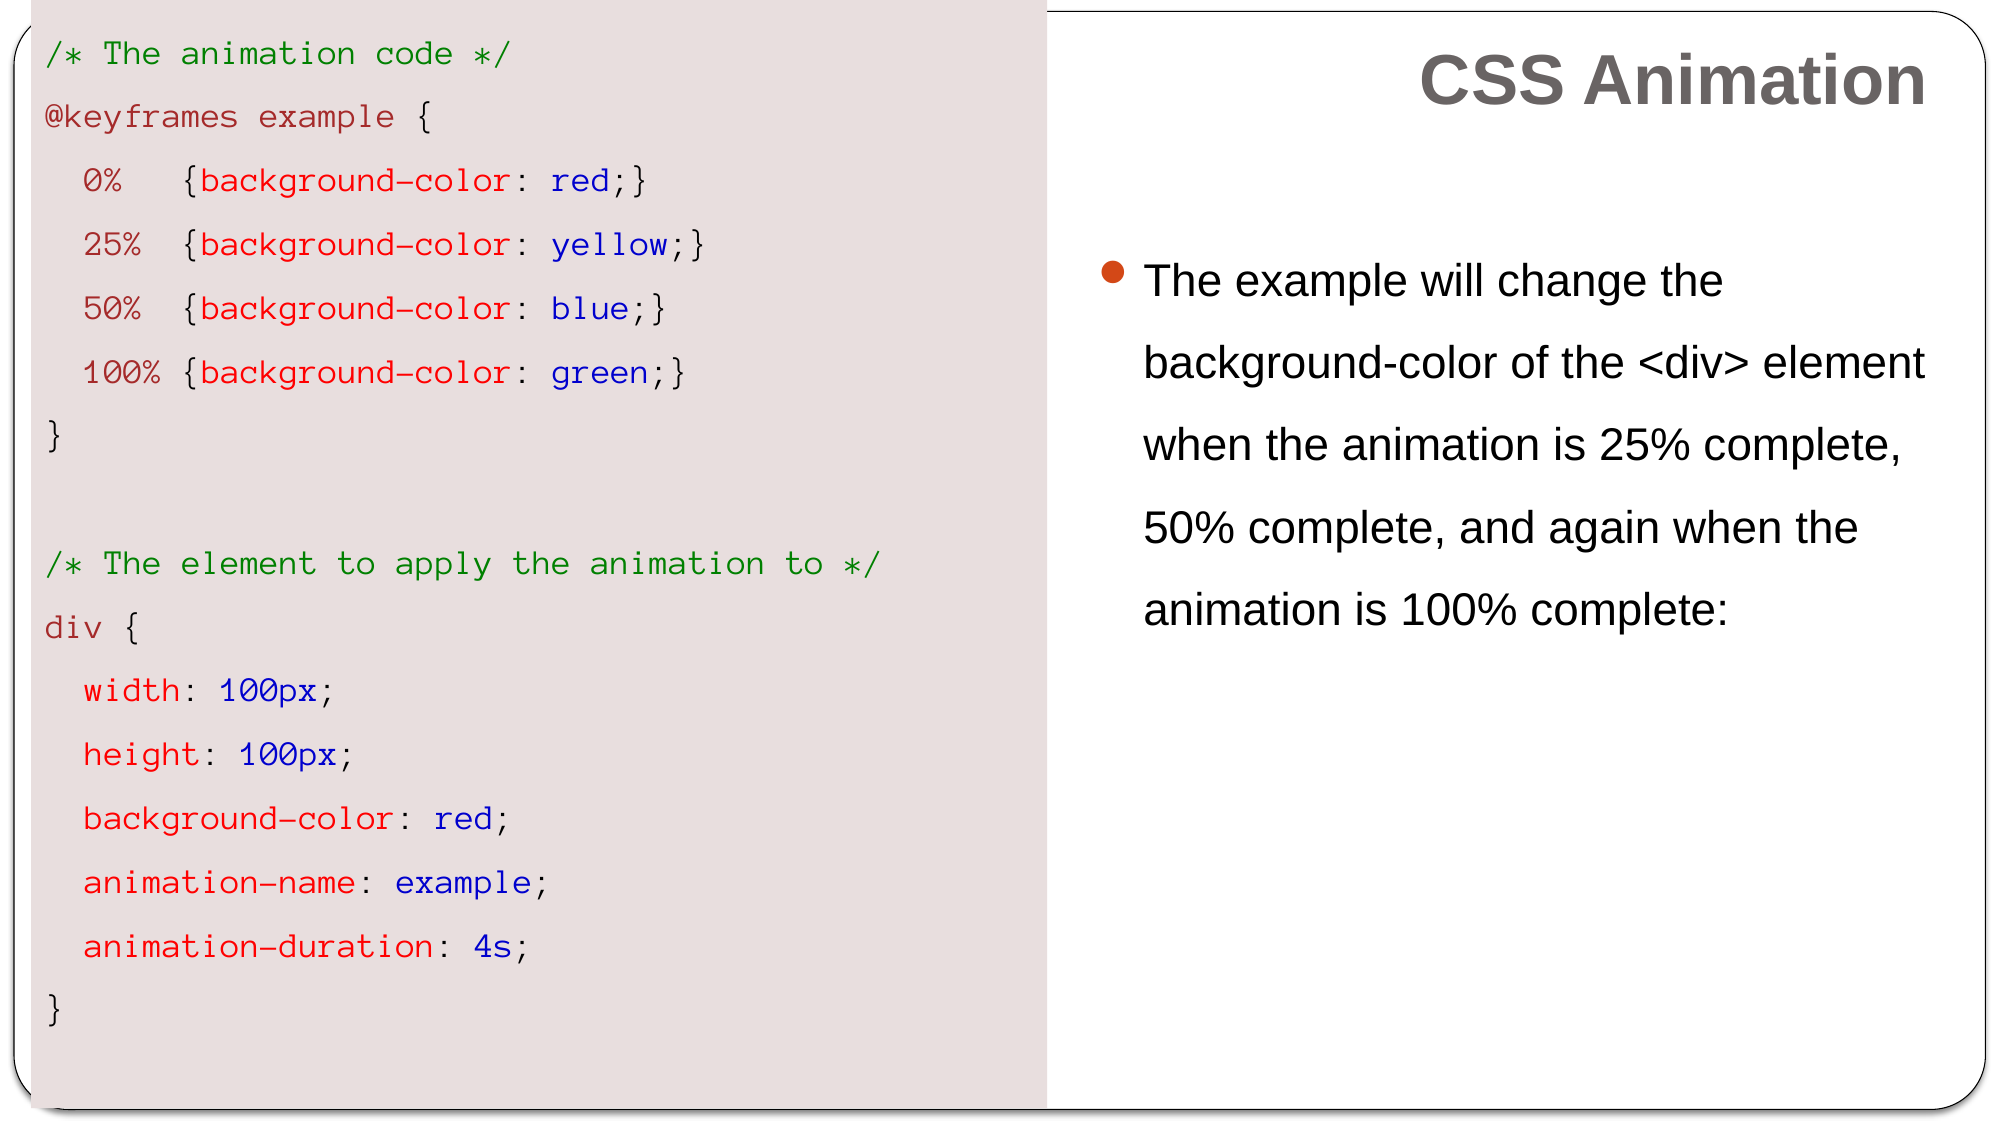

/* The animation code */
@keyframes example {
  0%   {background-color: red;}
  25%  {background-color: yellow;}
  50%  {background-color: blue;}
  100% {background-color: green;}
}
/* The element to apply the animation to */
div {
  width: 100px;
  height: 100px;
  background-color: red;
  animation-name: example;
  animation-duration: 4s;
}
# CSS Animation
The example will change the background-color of the <div> element when the animation is 25% complete, 50% complete, and again when the animation is 100% complete: